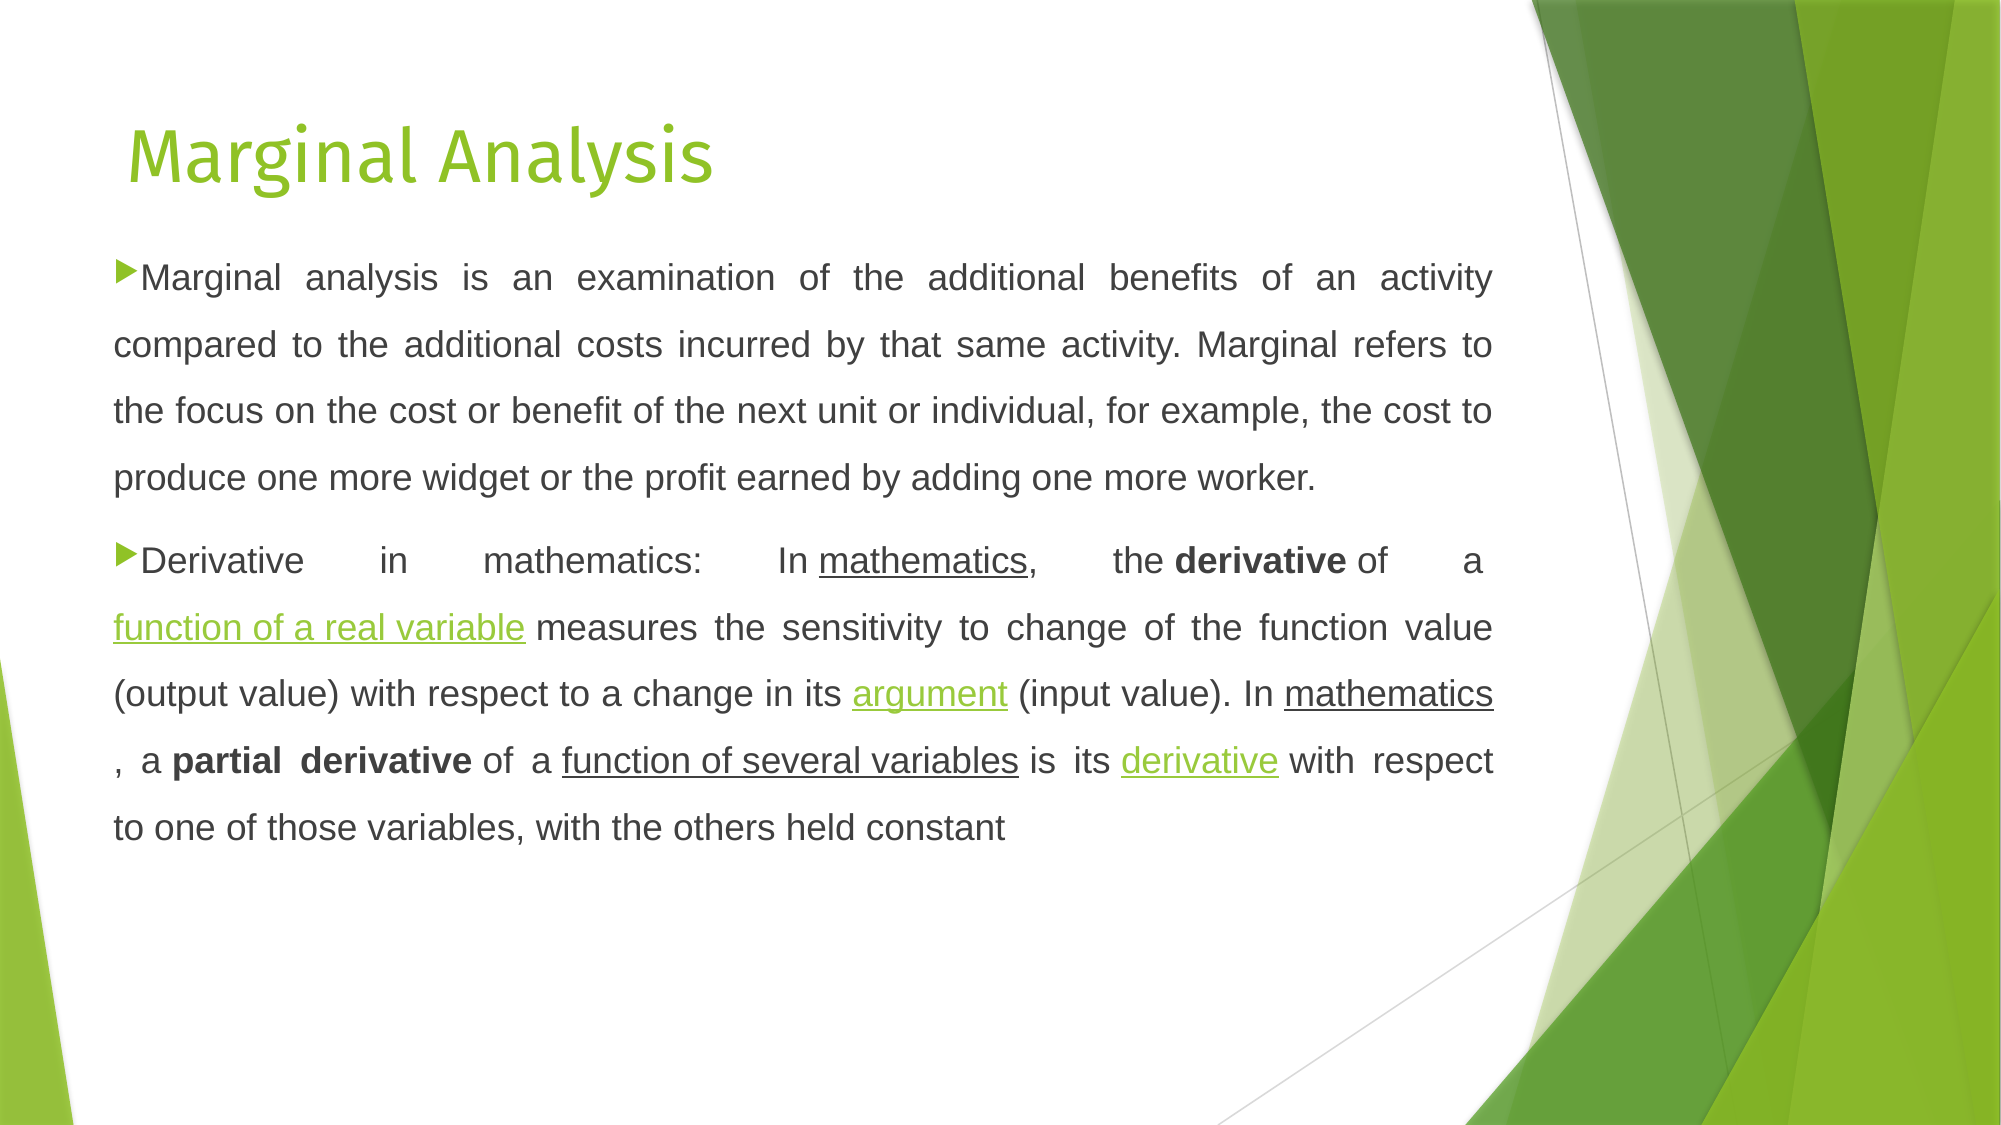

# Marginal Analysis
Marginal analysis is an examination of the additional benefits of an activity compared to the additional costs incurred by that same activity. Marginal refers to the focus on the cost or benefit of the next unit or individual, for example, the cost to produce one more widget or the profit earned by adding one more worker.
Derivative in mathematics: In mathematics, the derivative of a function of a real variable measures the sensitivity to change of the function value (output value) with respect to a change in its argument (input value). In mathematics, a partial derivative of a function of several variables is its derivative with respect to one of those variables, with the others held constant